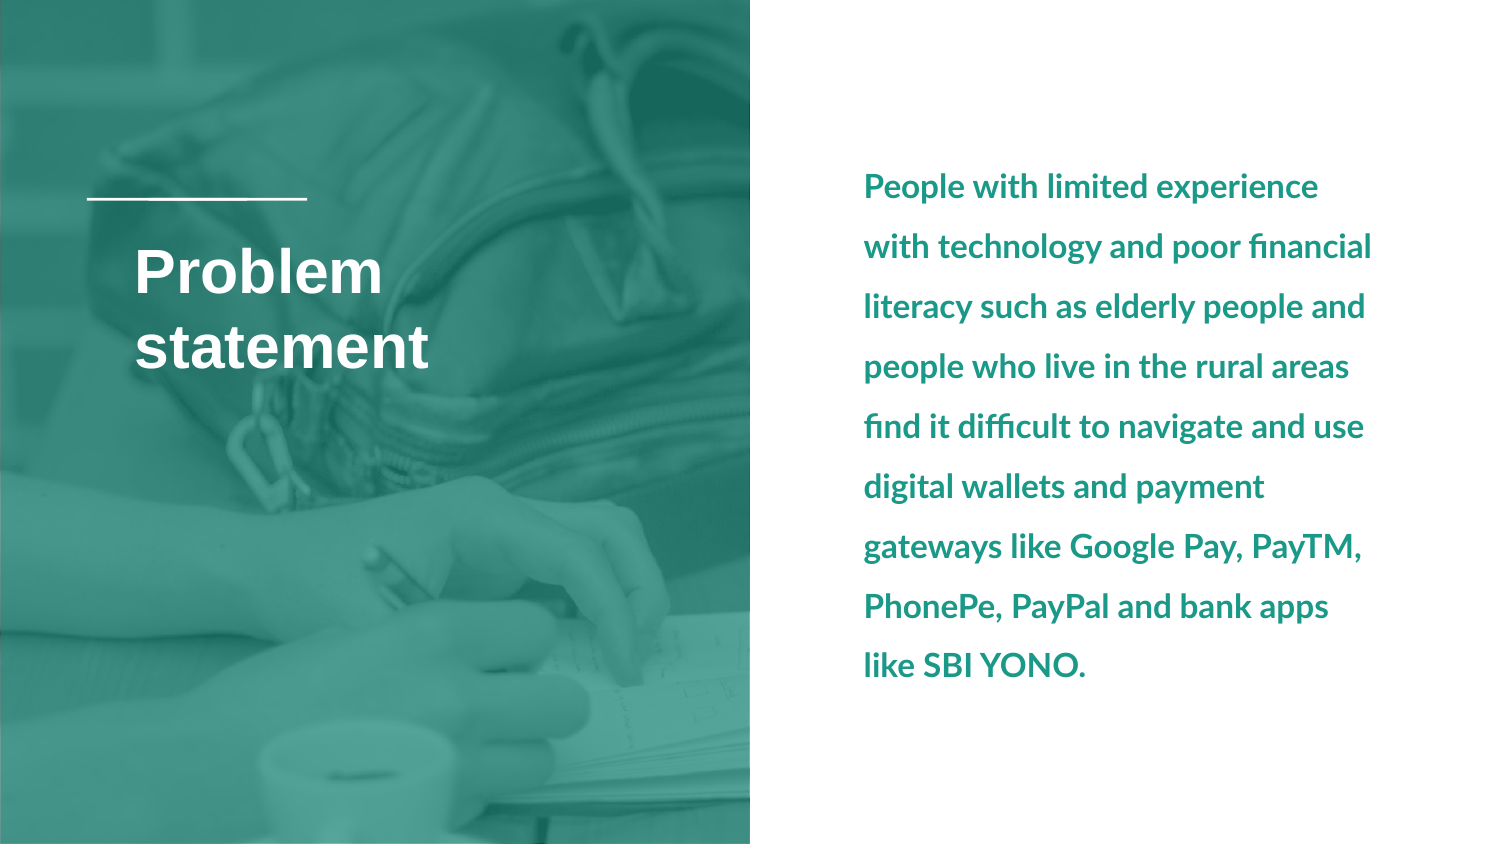

People with limited experience with technology and poor financial literacy such as elderly people and people who live in the rural areas find it difficult to navigate and use digital wallets and payment gateways like Google Pay, PayTM, PhonePe, PayPal and bank apps like SBI YONO.

# Problem statement